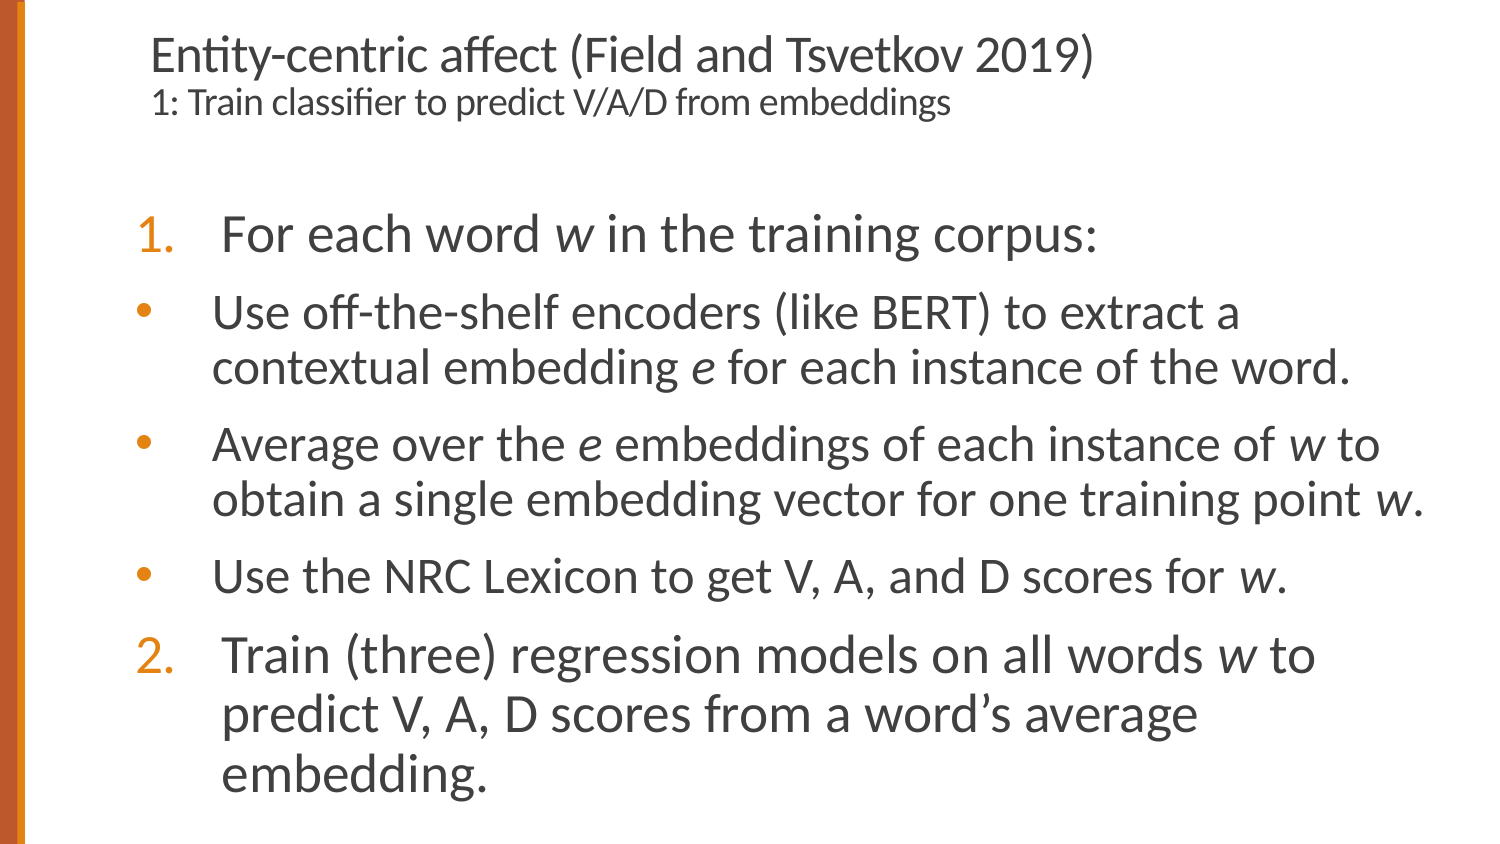

# Entity-centric affect (Field and Tsvetkov 2019) 1: Train classifier to predict V/A/D from embeddings
For each word w in the training corpus:
Use off-the-shelf encoders (like BERT) to extract a contextual embedding e for each instance of the word.
Average over the e embeddings of each instance of w to obtain a single embedding vector for one training point w.
Use the NRC Lexicon to get V, A, and D scores for w.
Train (three) regression models on all words w to predict V, A, D scores from a word’s average embedding.